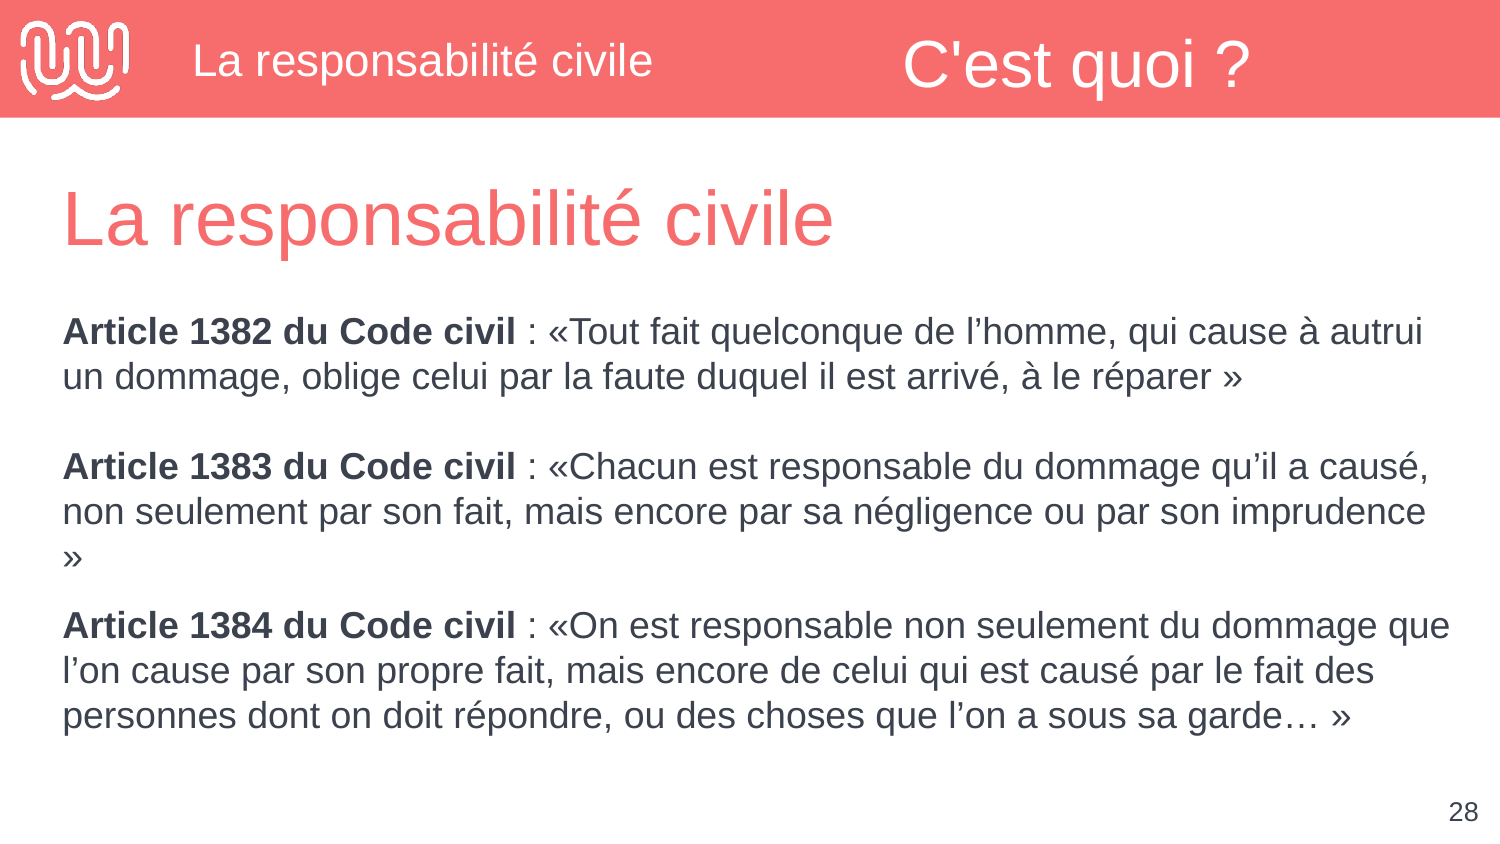

# La responsabilité civile
C'est quoi ?
La responsabilité civile
Article 1382 du Code civil : «Tout fait quelconque de l’homme, qui cause à autrui un dommage, oblige celui par la faute duquel il est arrivé, à le réparer »
Article 1383 du Code civil : «Chacun est responsable du dommage qu’il a causé, non seulement par son fait, mais encore par sa négligence ou par son imprudence »
Article 1384 du Code civil : «On est responsable non seulement du dommage que l’on cause par son propre fait, mais encore de celui qui est causé par le fait des personnes dont on doit répondre, ou des choses que l’on a sous sa garde… »
28